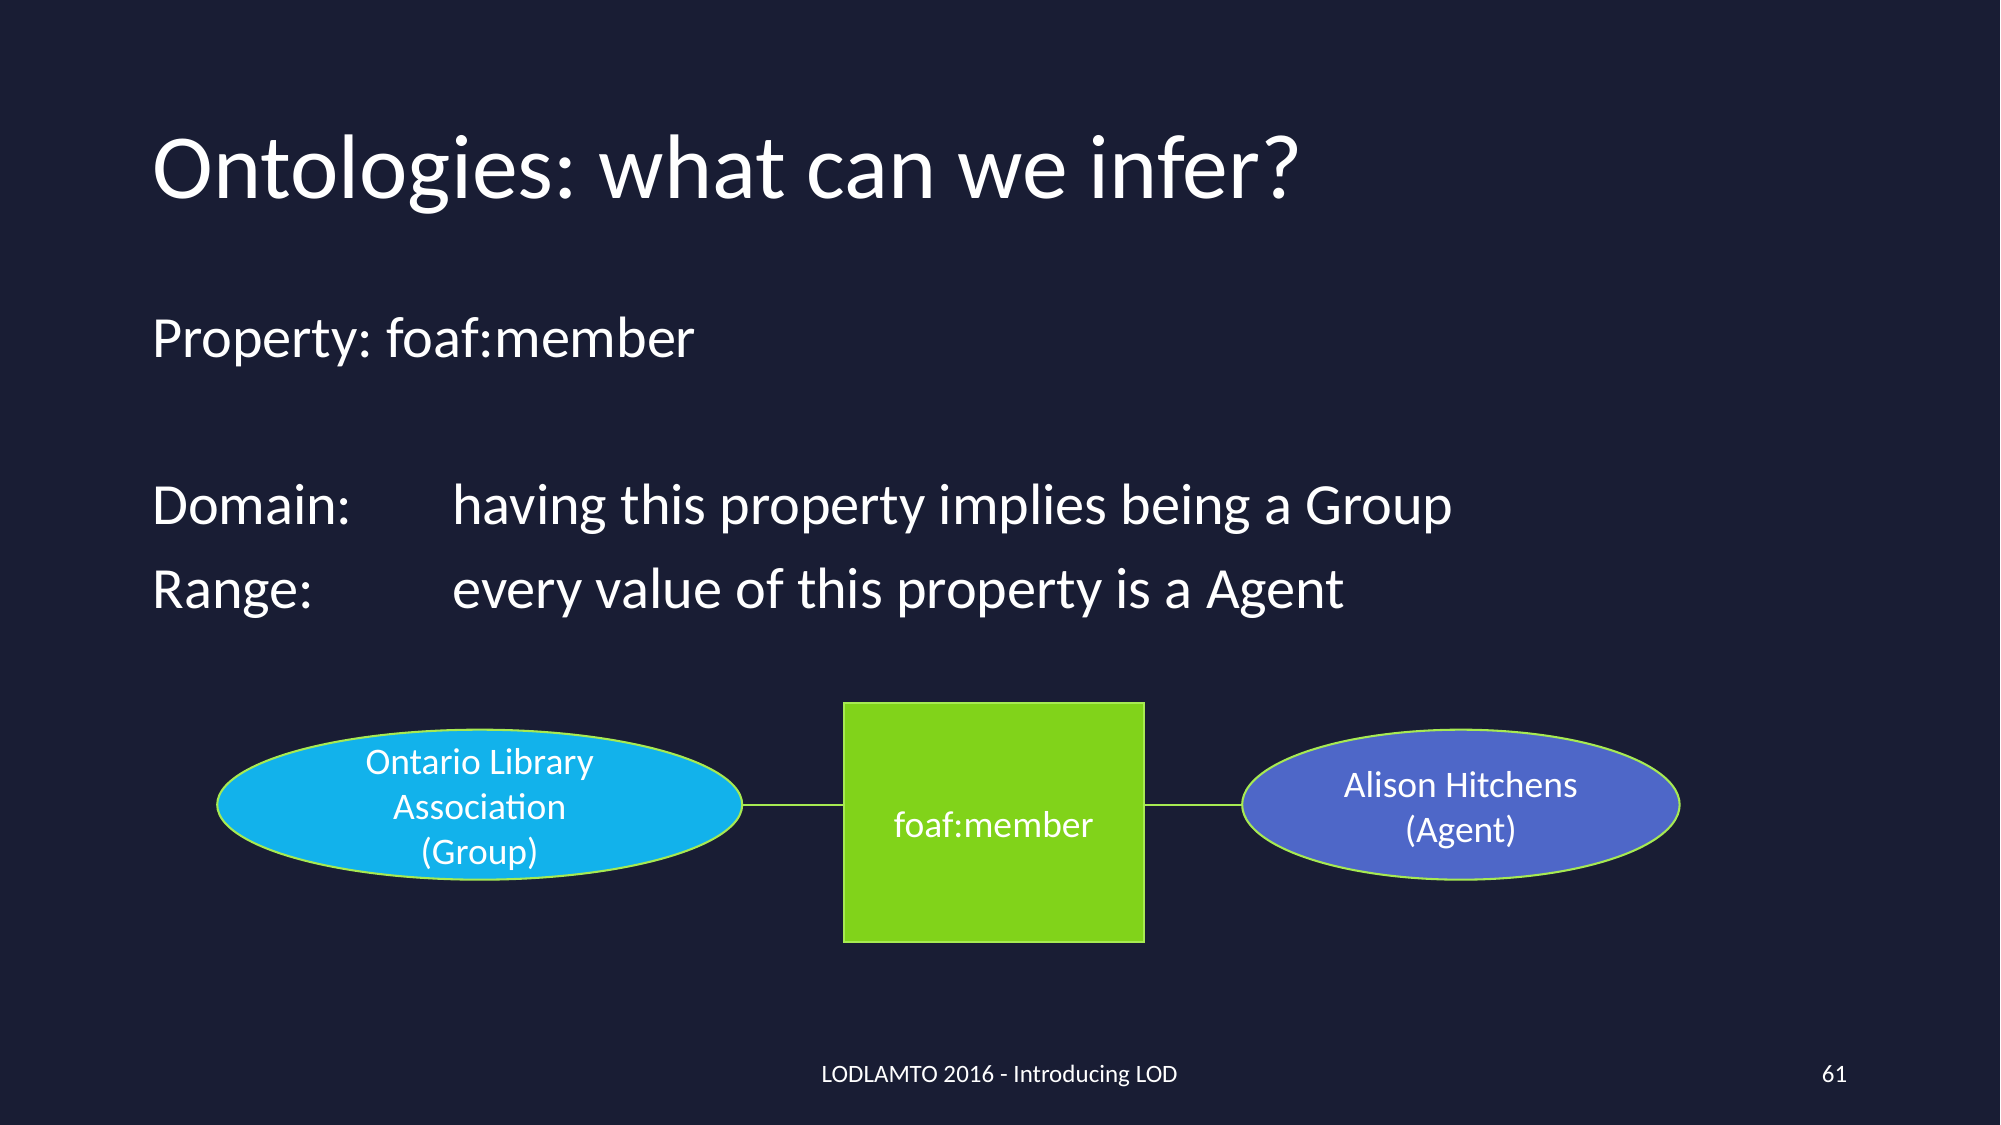

# Ontologies: what can we infer?
Property: foaf:member

Domain:	having this property implies being a Group
Range:	every value of this property is a Agent

foaf:member
Ontario Library Association
(Group)
Alison Hitchens
(Agent)
LODLAMTO 2016 - Introducing LOD
61